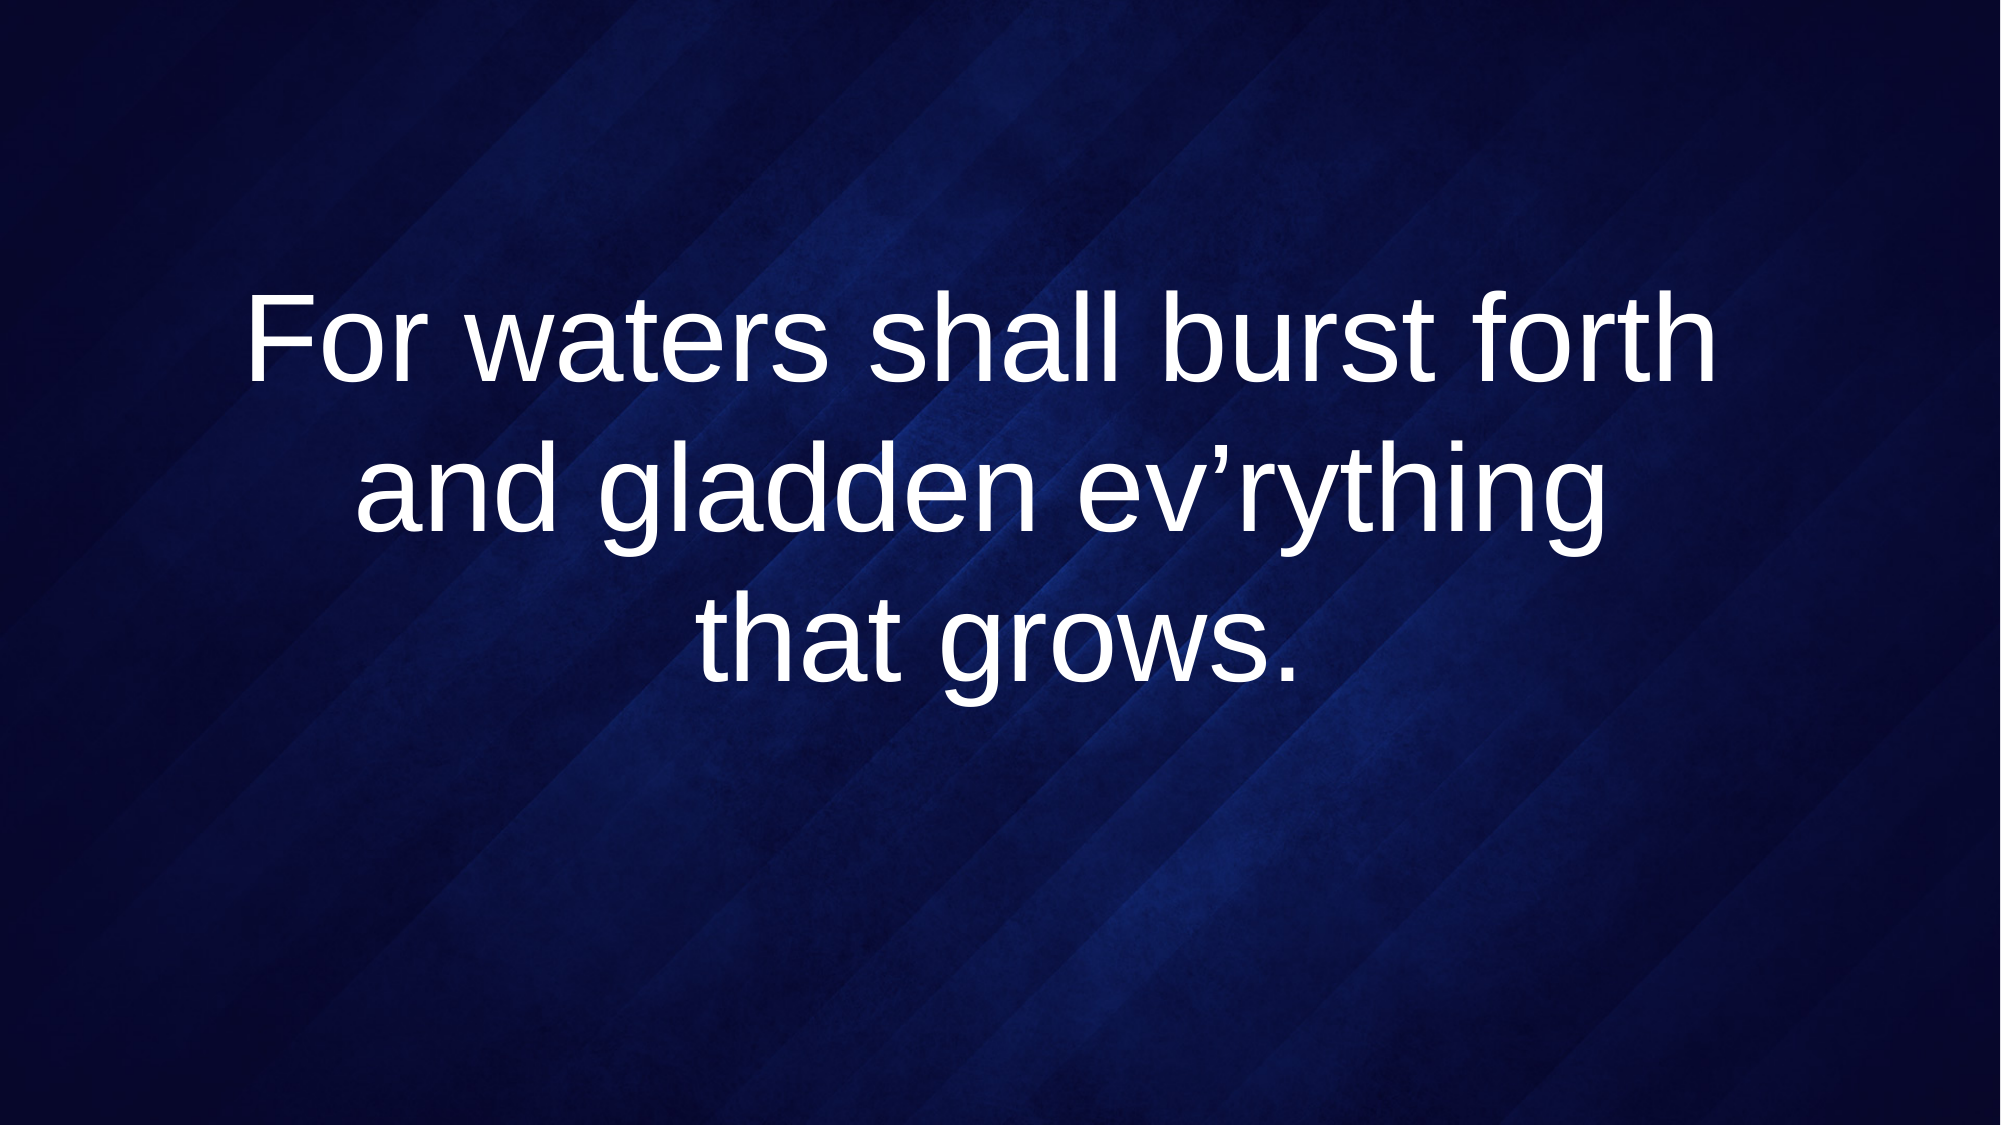

# For waters shall burst forth and gladden ev’rything that grows.